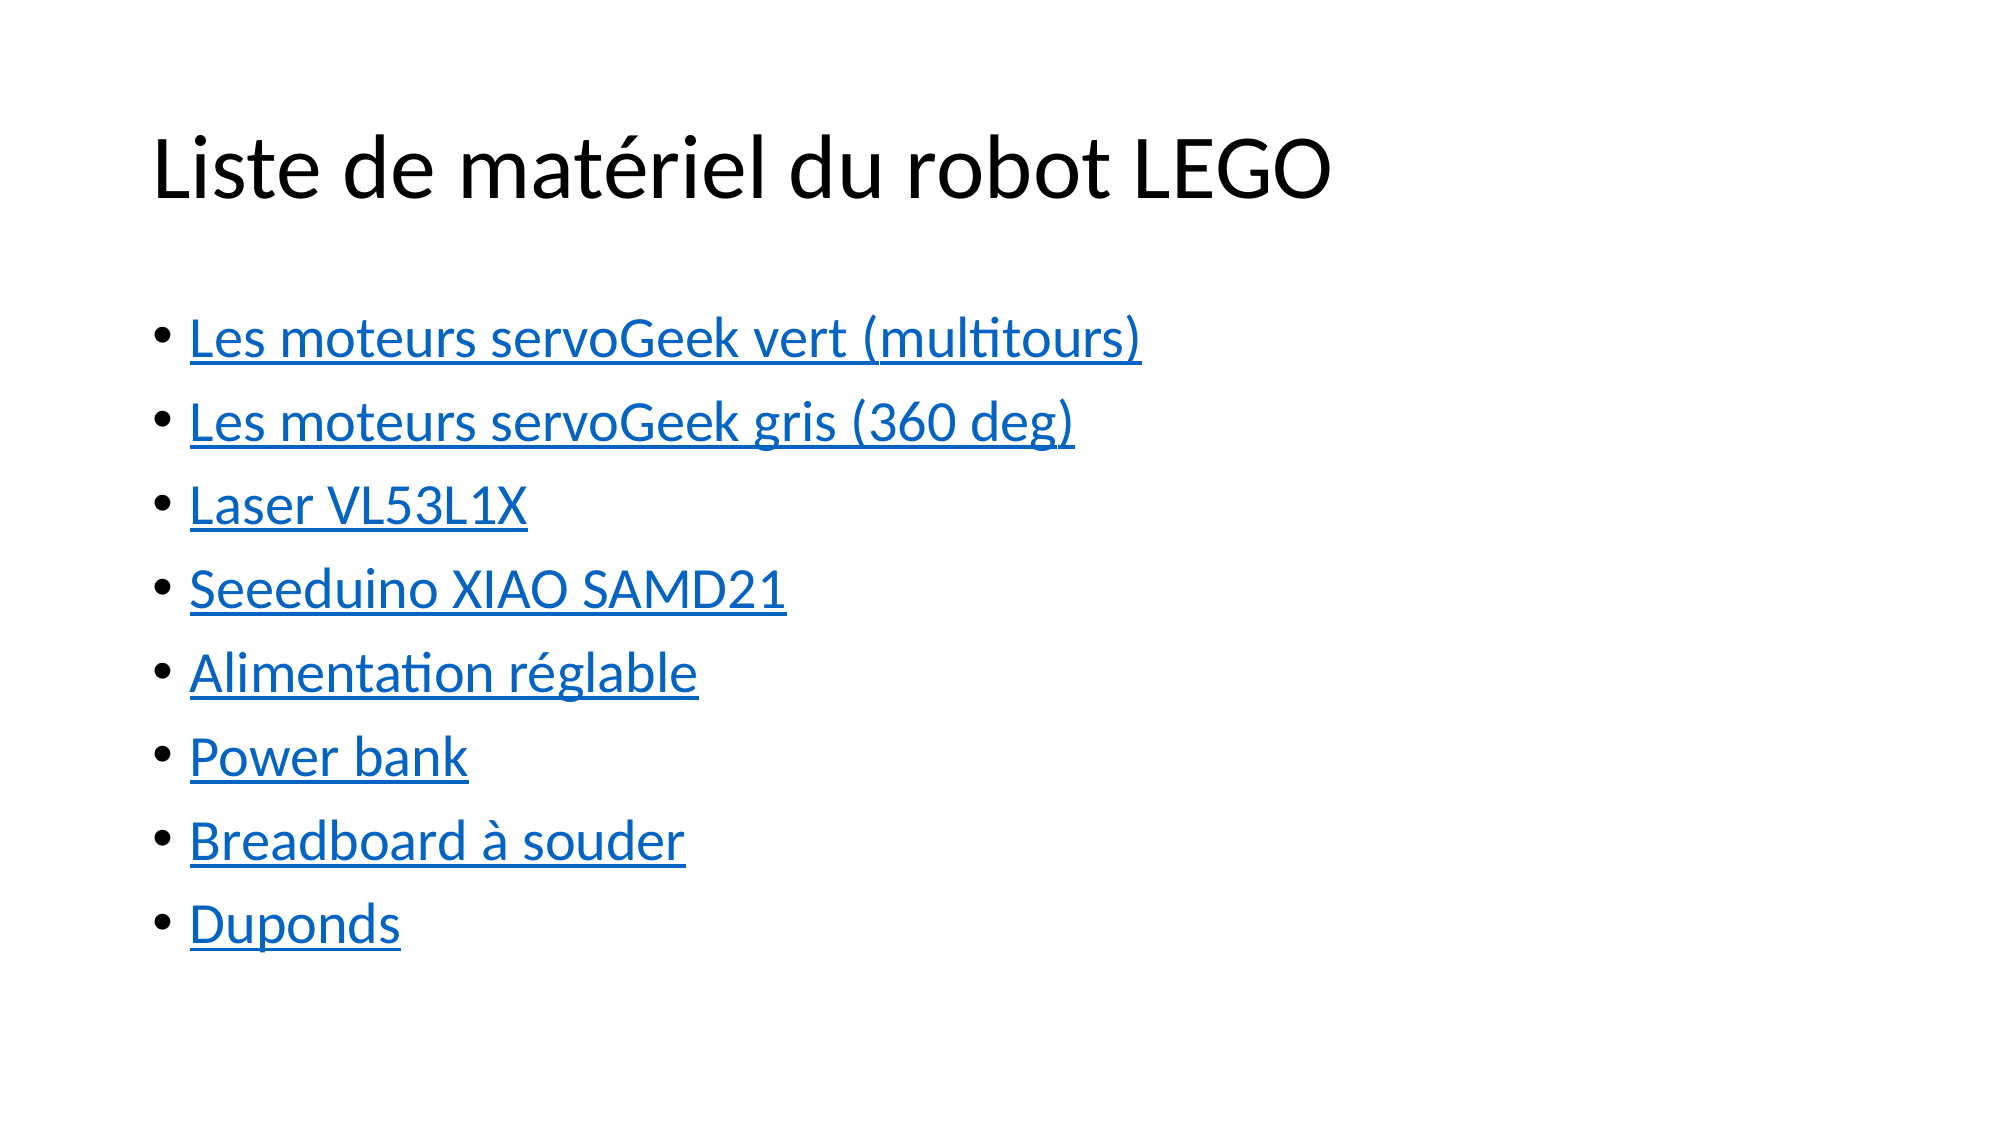

# Liste de matériel du robot LEGO
Les moteurs servoGeek vert (multitours)
Les moteurs servoGeek gris (360 deg)
Laser VL53L1X
Seeeduino XIAO SAMD21
Alimentation réglable
Power bank
Breadboard à souder
Duponds